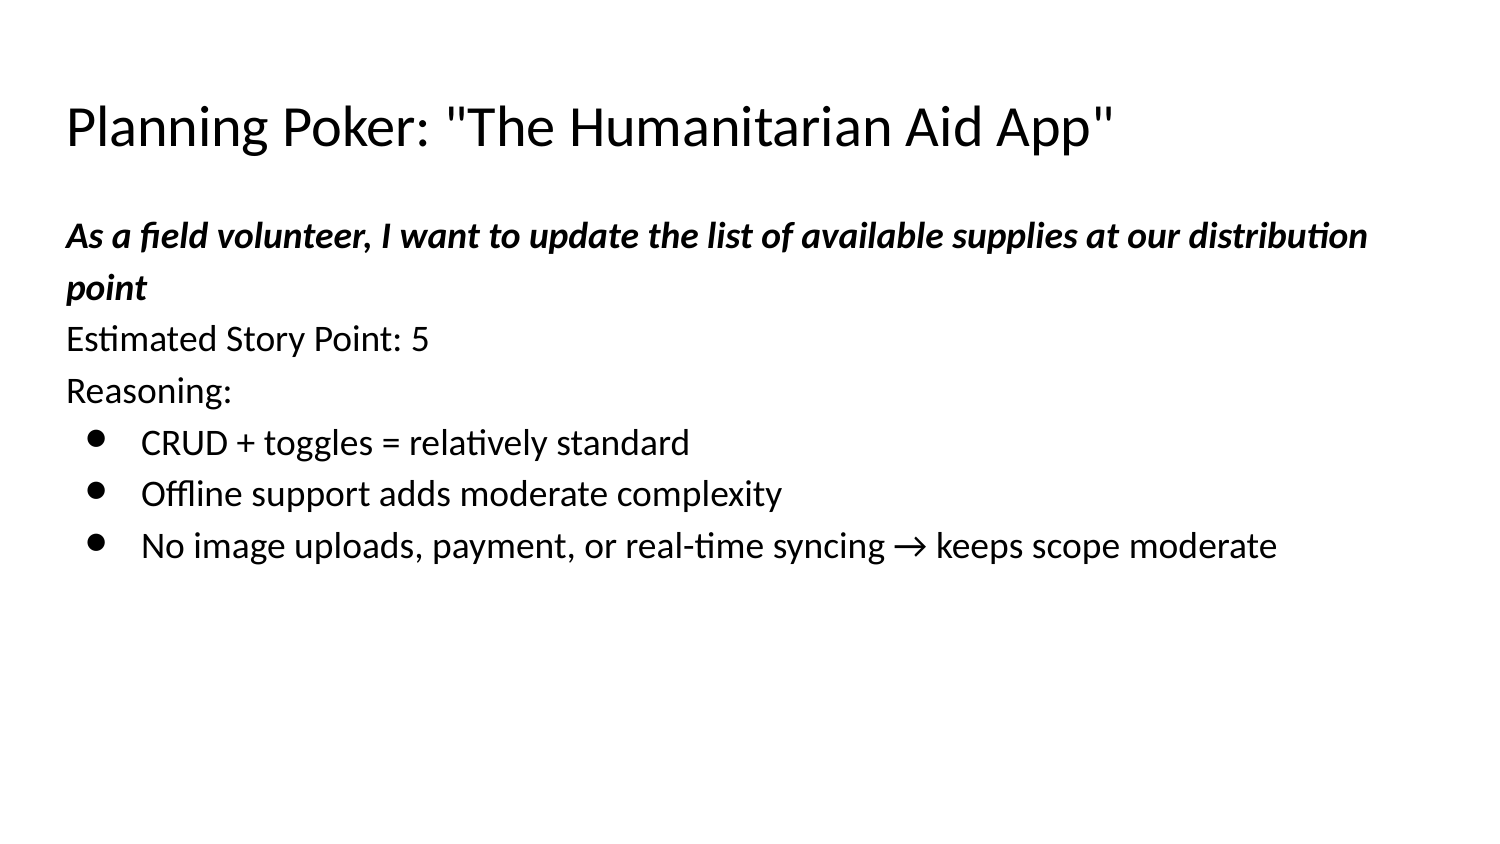

# Planning Poker: "The Humanitarian Aid App"
As a field volunteer, I want to update the list of available supplies at our distribution point
Estimated Story Point: 5
Reasoning:
CRUD + toggles = relatively standard
Offline support adds moderate complexity
No image uploads, payment, or real-time syncing → keeps scope moderate